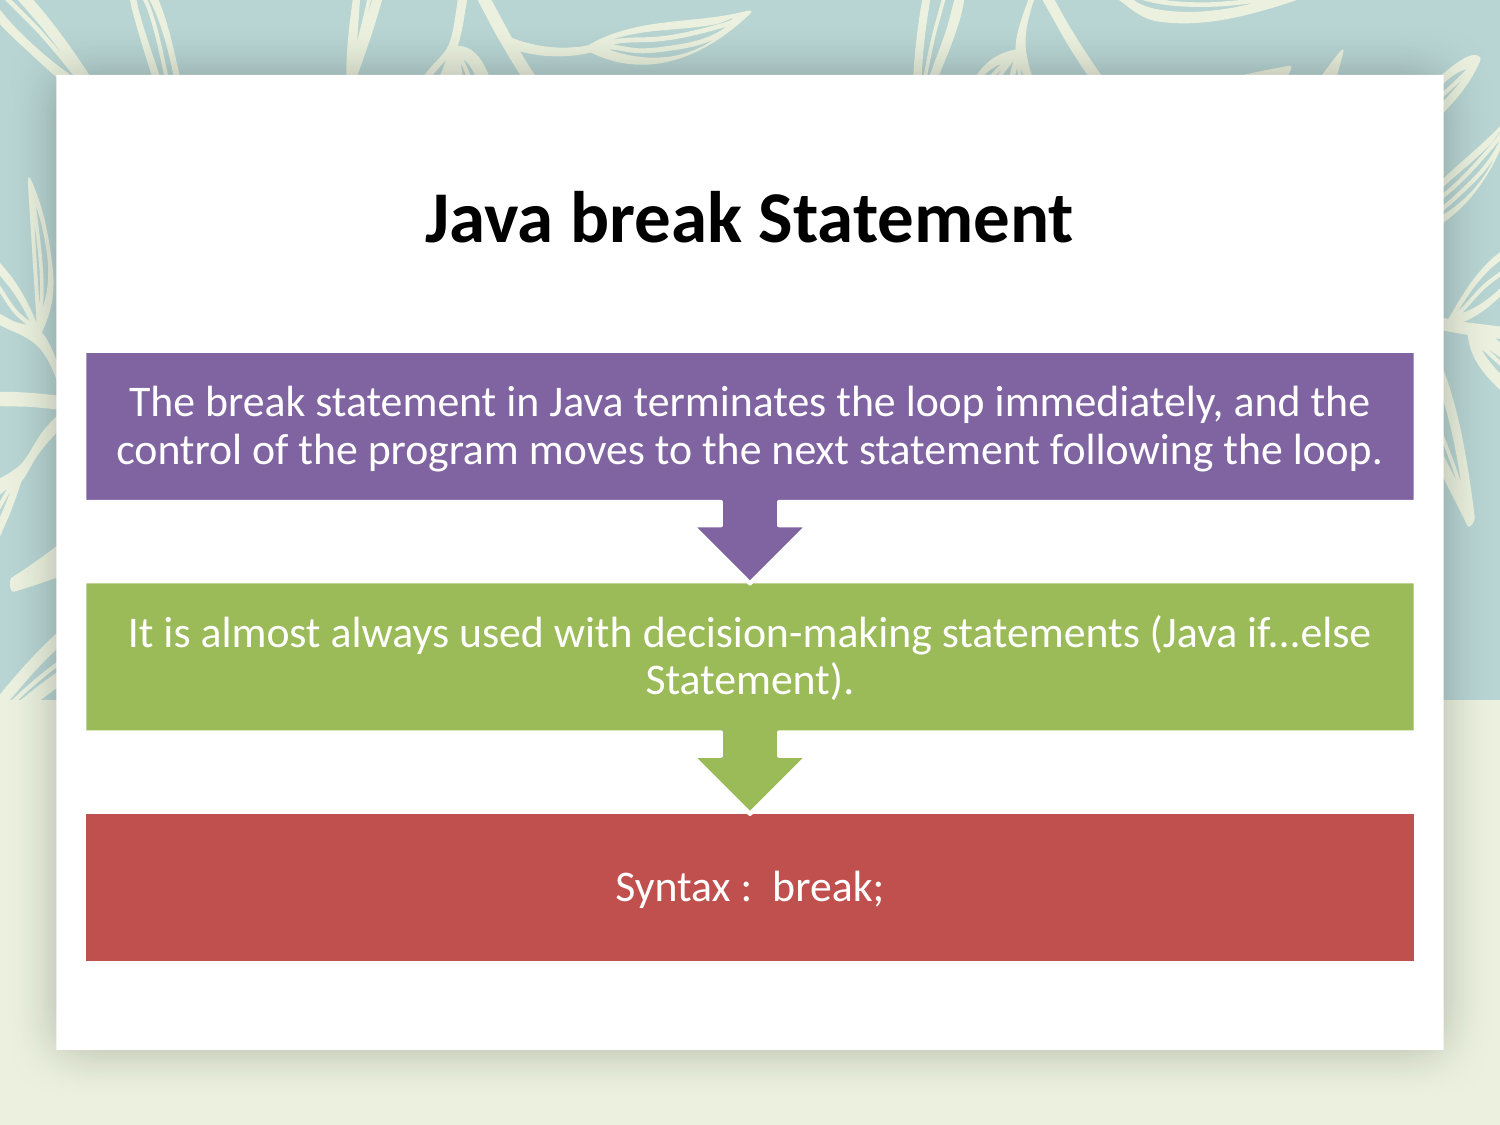

# Java break Statement
Syntax :  break;
It is almost always used with decision-making statements (Java if...else Statement).
The break statement in Java terminates the loop immediately, and the control of the program moves to the next statement following the loop.